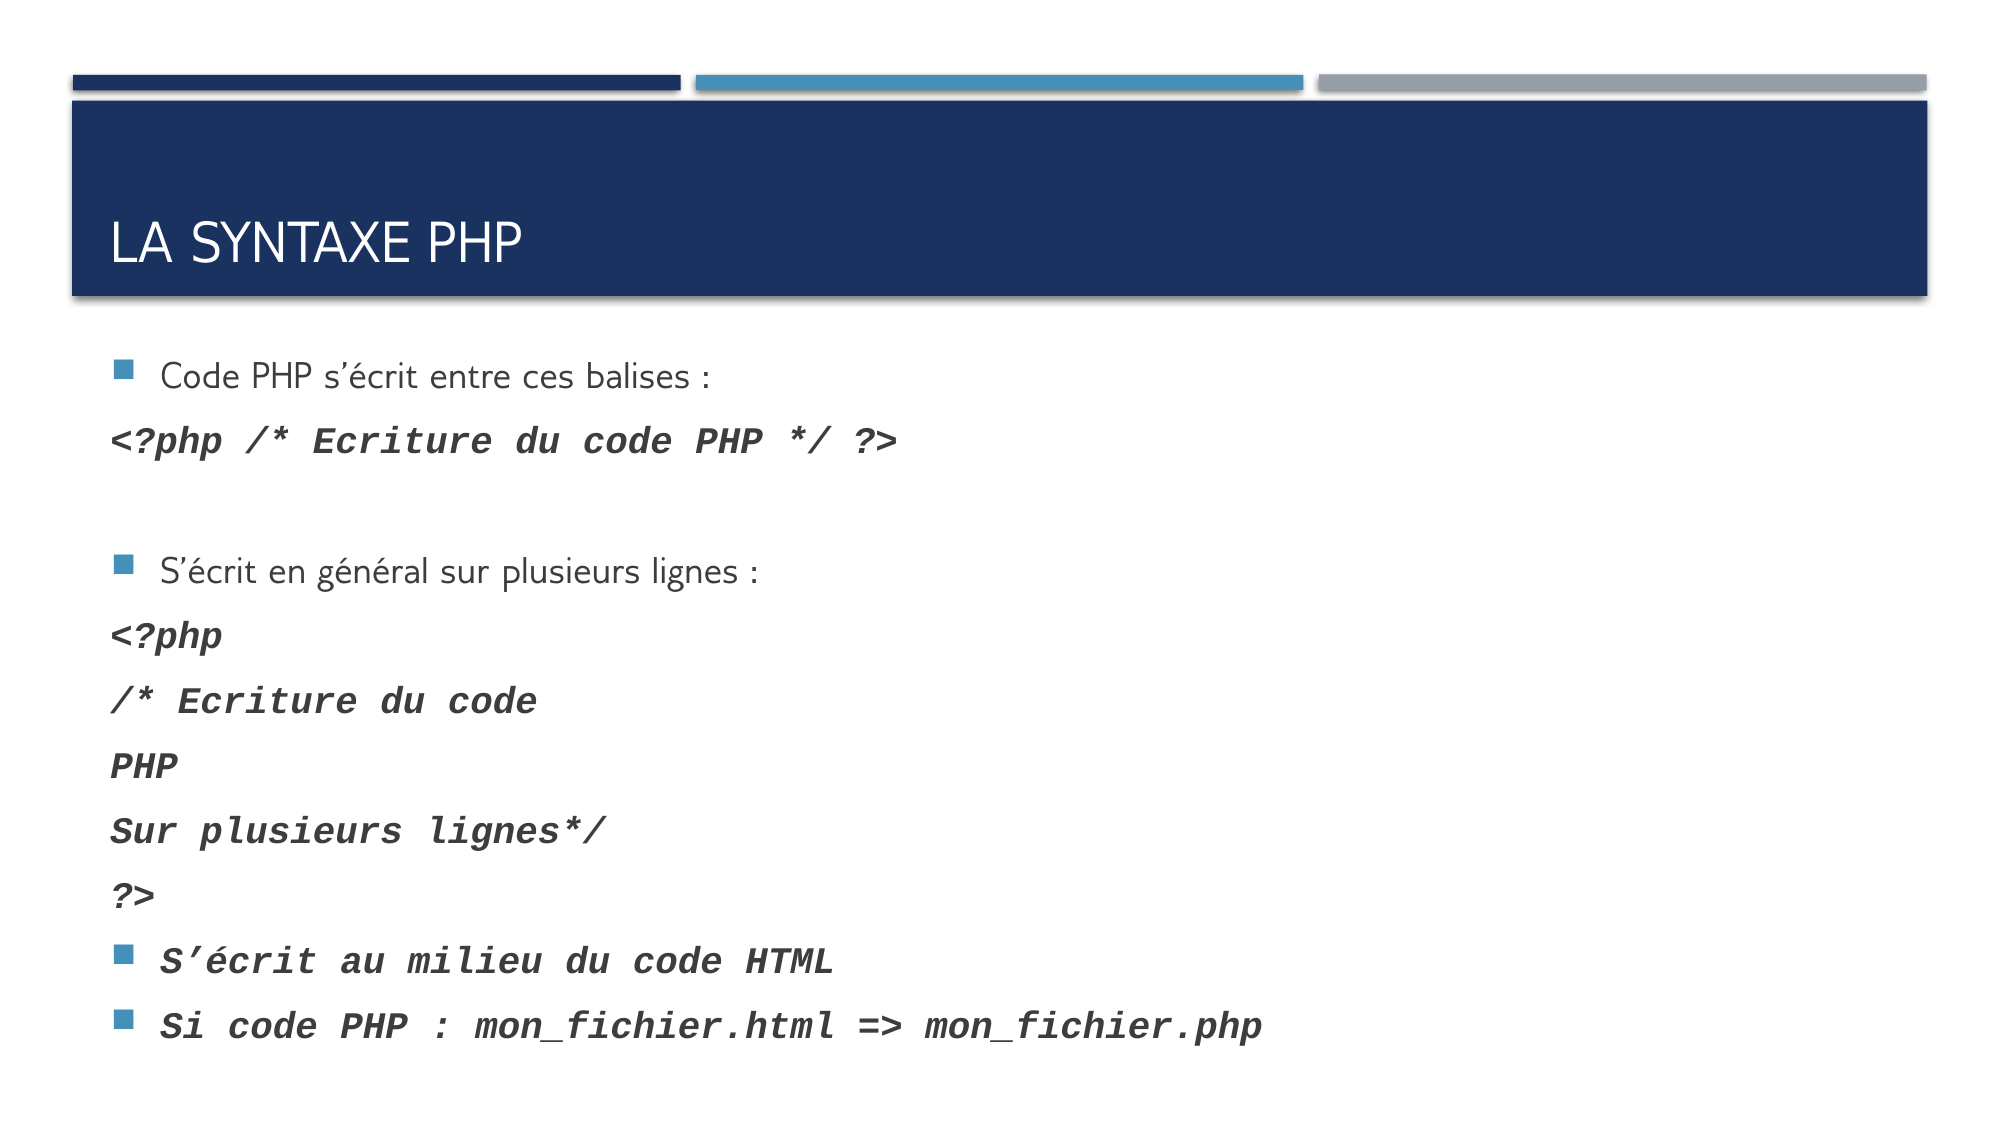

# LA SYNTAXE PHP
Code PHP s’écrit entre ces balises :
<?php /* Ecriture du code PHP */ ?>

S’écrit en général sur plusieurs lignes :
<?php
/* Ecriture du code
PHP
Sur plusieurs lignes*/
?>
S’écrit au milieu du code HTML
Si code PHP : mon_fichier.html => mon_fichier.php